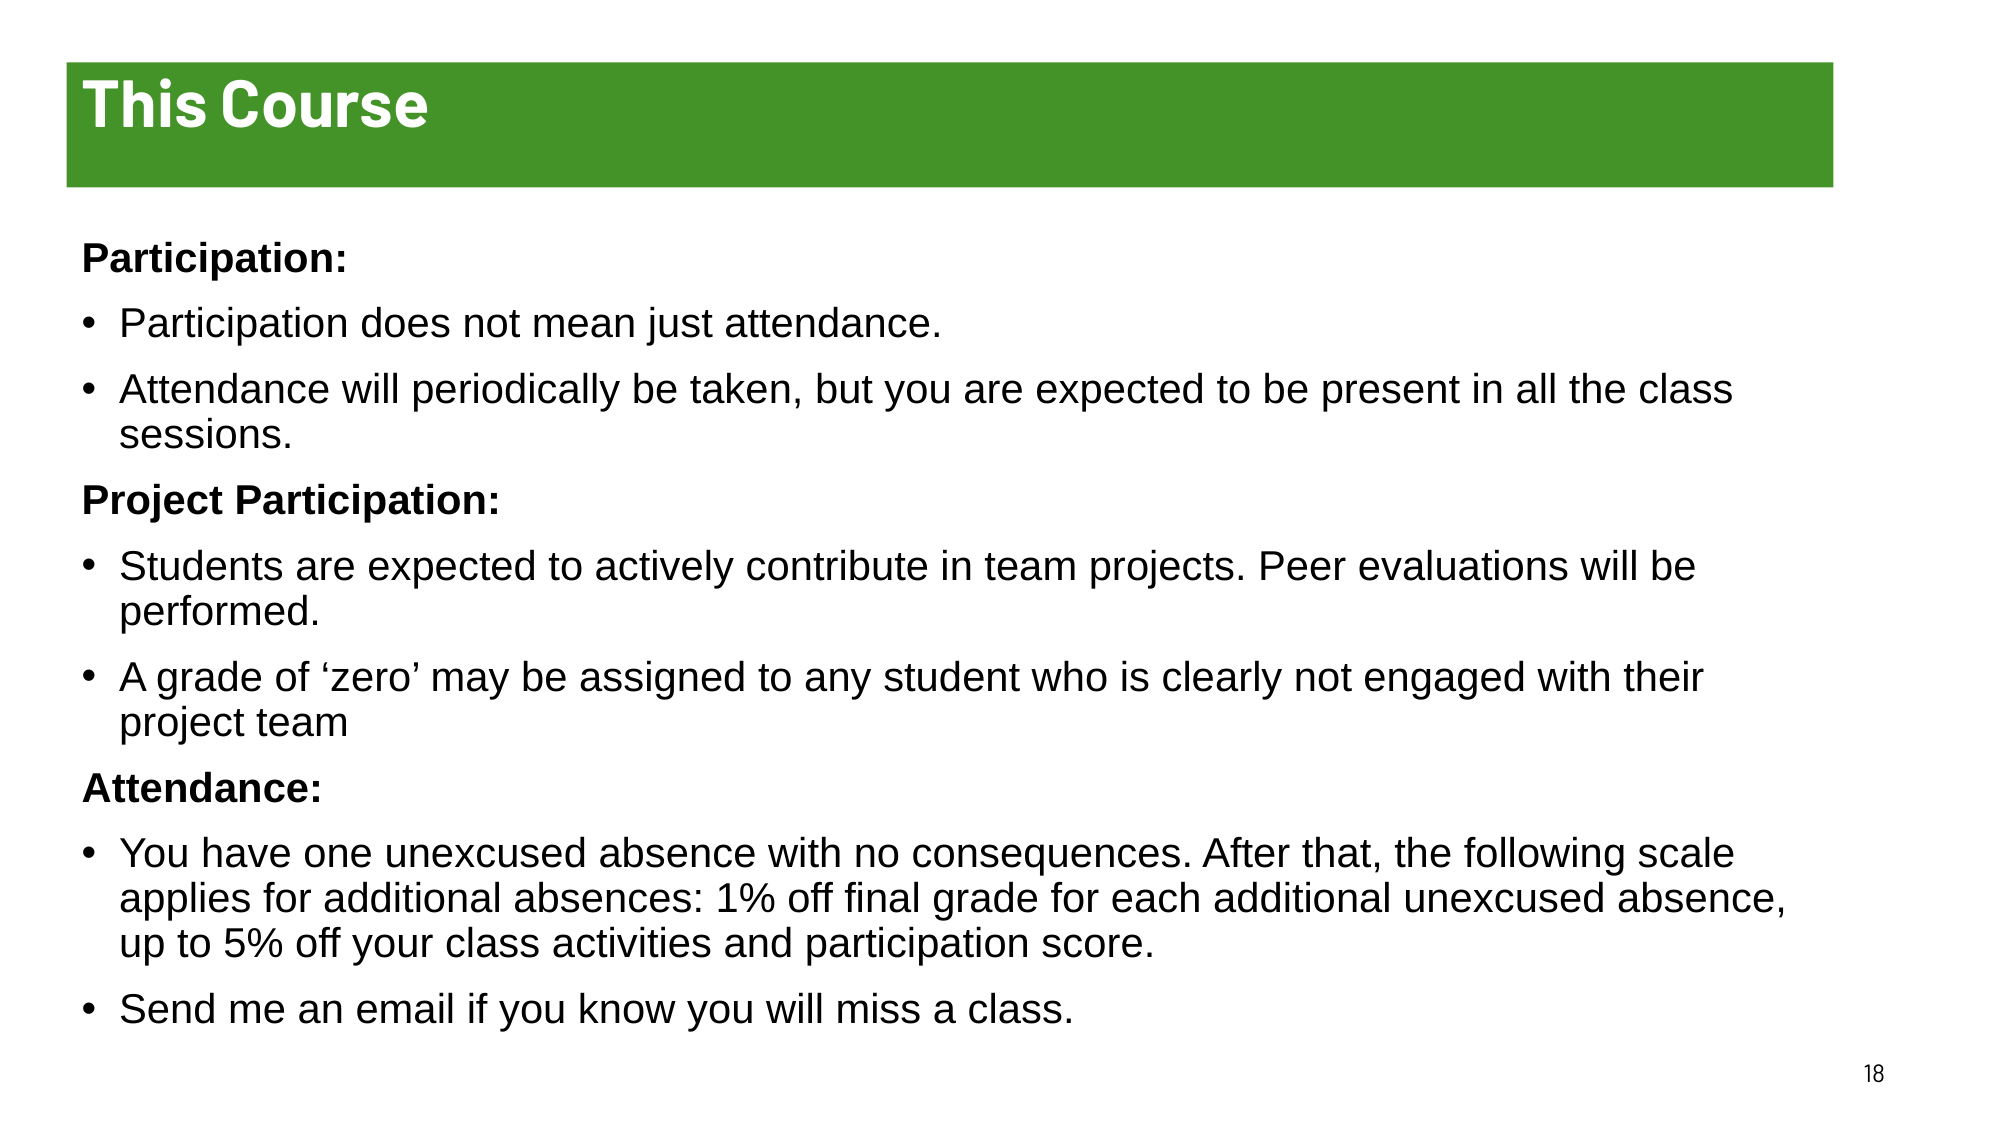

This Course
Participation:
Participation does not mean just attendance.
Attendance will periodically be taken, but you are expected to be present in all the class sessions.
Project Participation:
Students are expected to actively contribute in team projects. Peer evaluations will be performed.
A grade of ‘zero’ may be assigned to any student who is clearly not engaged with their project team
Attendance:
You have one unexcused absence with no consequences. After that, the following scale applies for additional absences: 1% off final grade for each additional unexcused absence, up to 5% off your class activities and participation score.
Send me an email if you know you will miss a class.
18